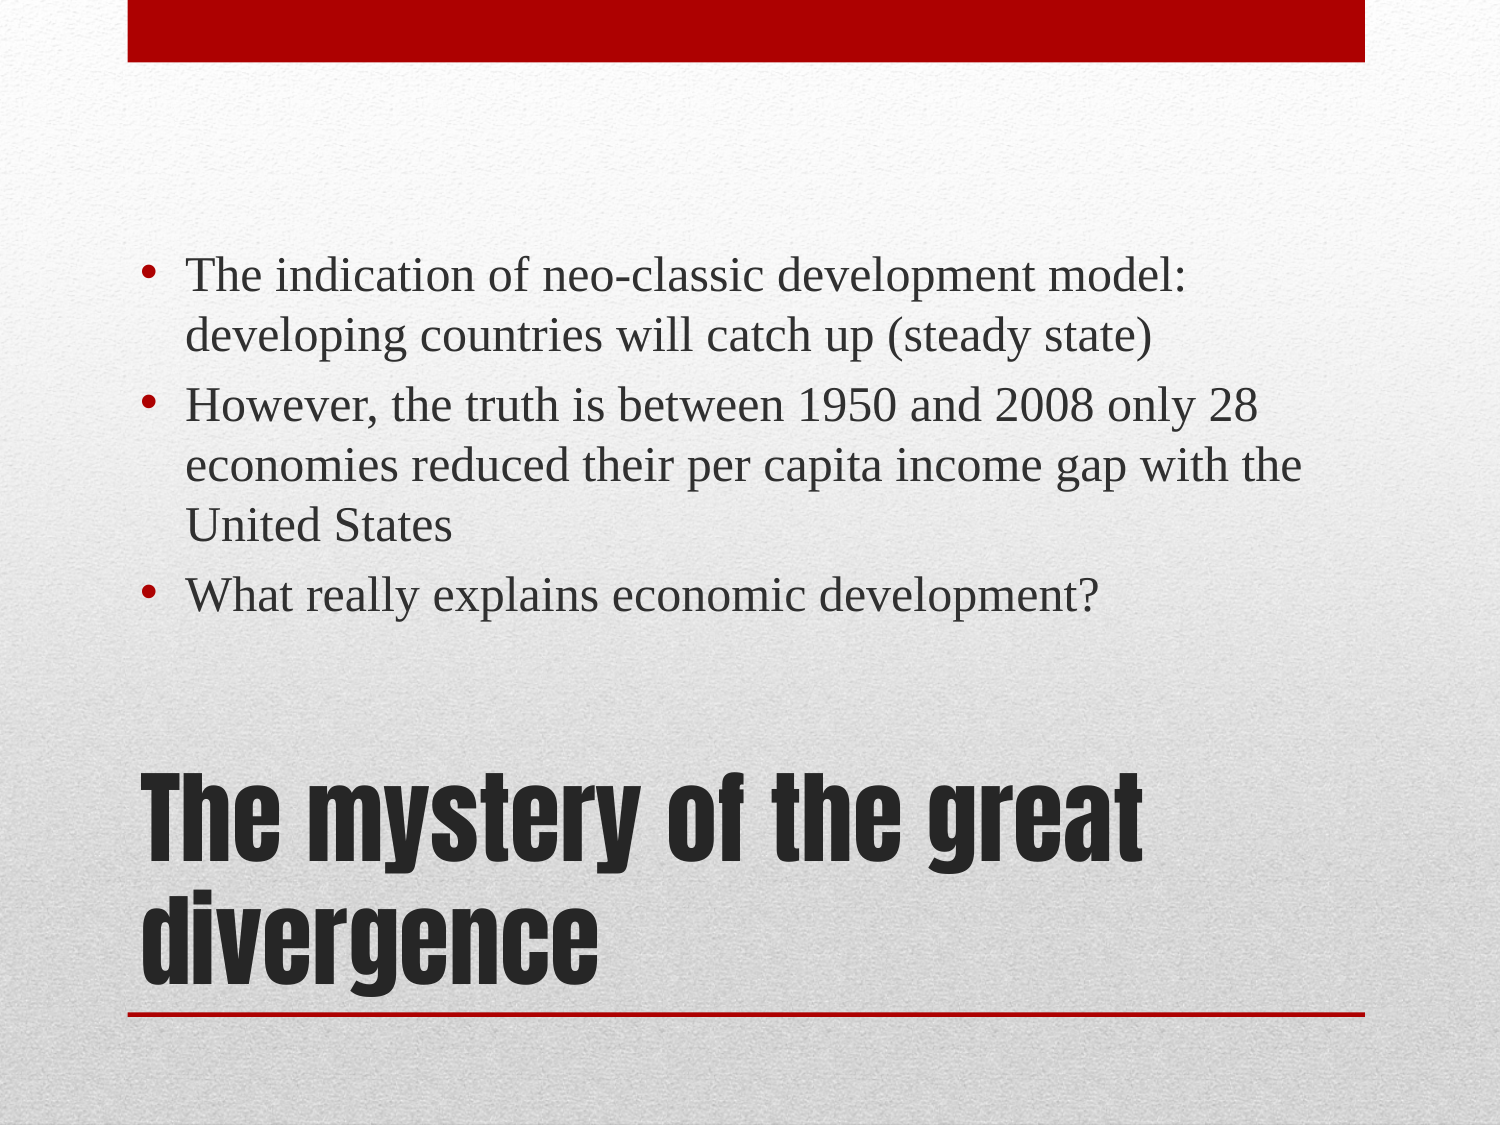

The indication of neo-classic development model: developing countries will catch up (steady state)
However, the truth is between 1950 and 2008 only 28 economies reduced their per capita income gap with the United States
What really explains economic development?
# The mystery of the great divergence